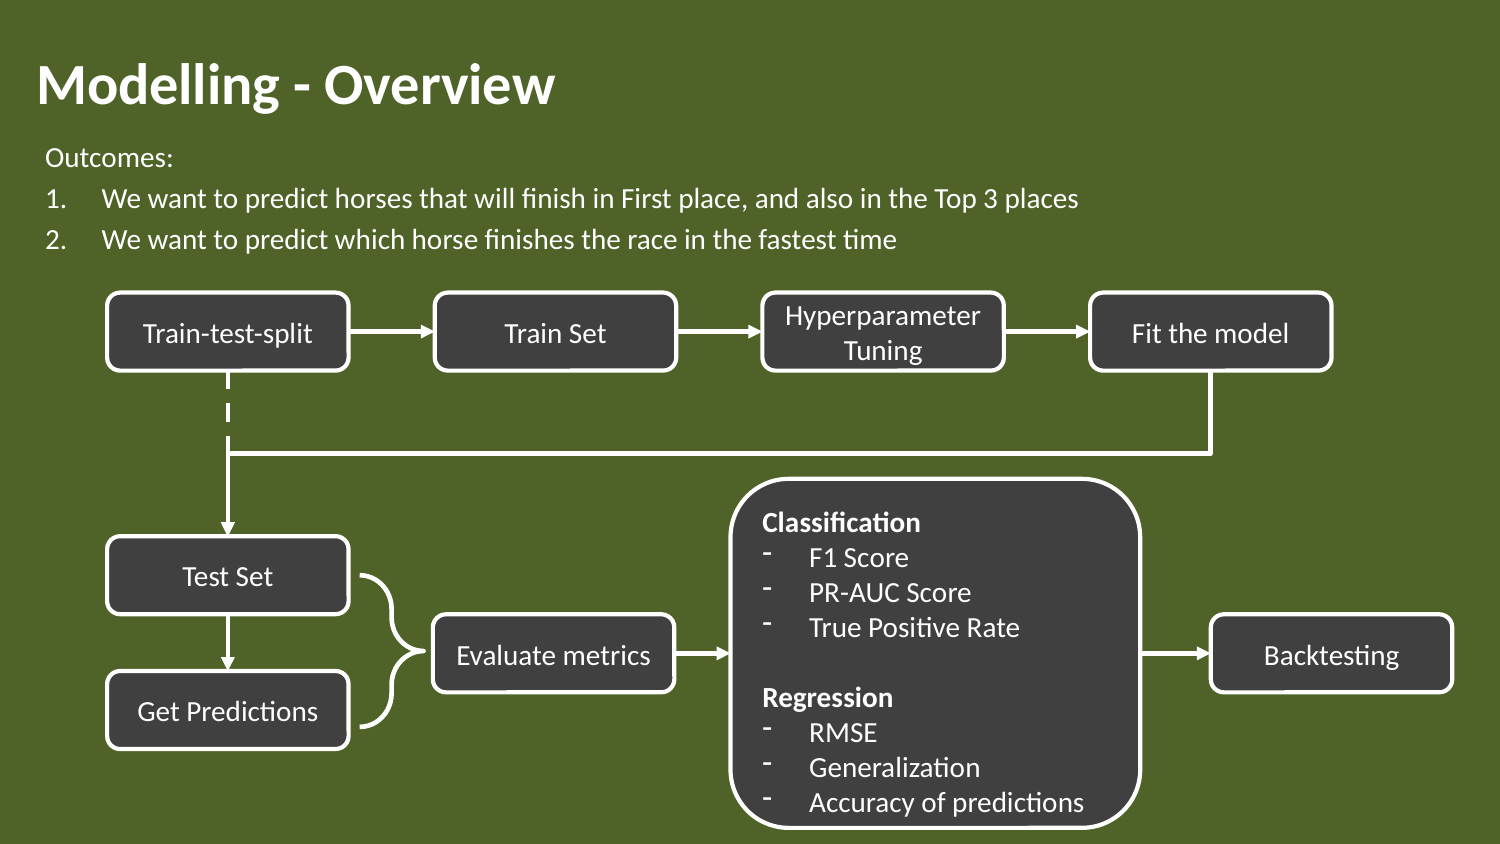

# Modelling - Overview
Outcomes:
We want to predict horses that will finish in First place, and also in the Top 3 places
We want to predict which horse finishes the race in the fastest time

Fit the model
Train-test-split
Train Set
Hyperparameter Tuning
Classification
F1 Score
PR-AUC Score
True Positive Rate

Regression
RMSE
Generalization
Accuracy of predictions
Test Set

Evaluate metrics
Backtesting
Get Predictions